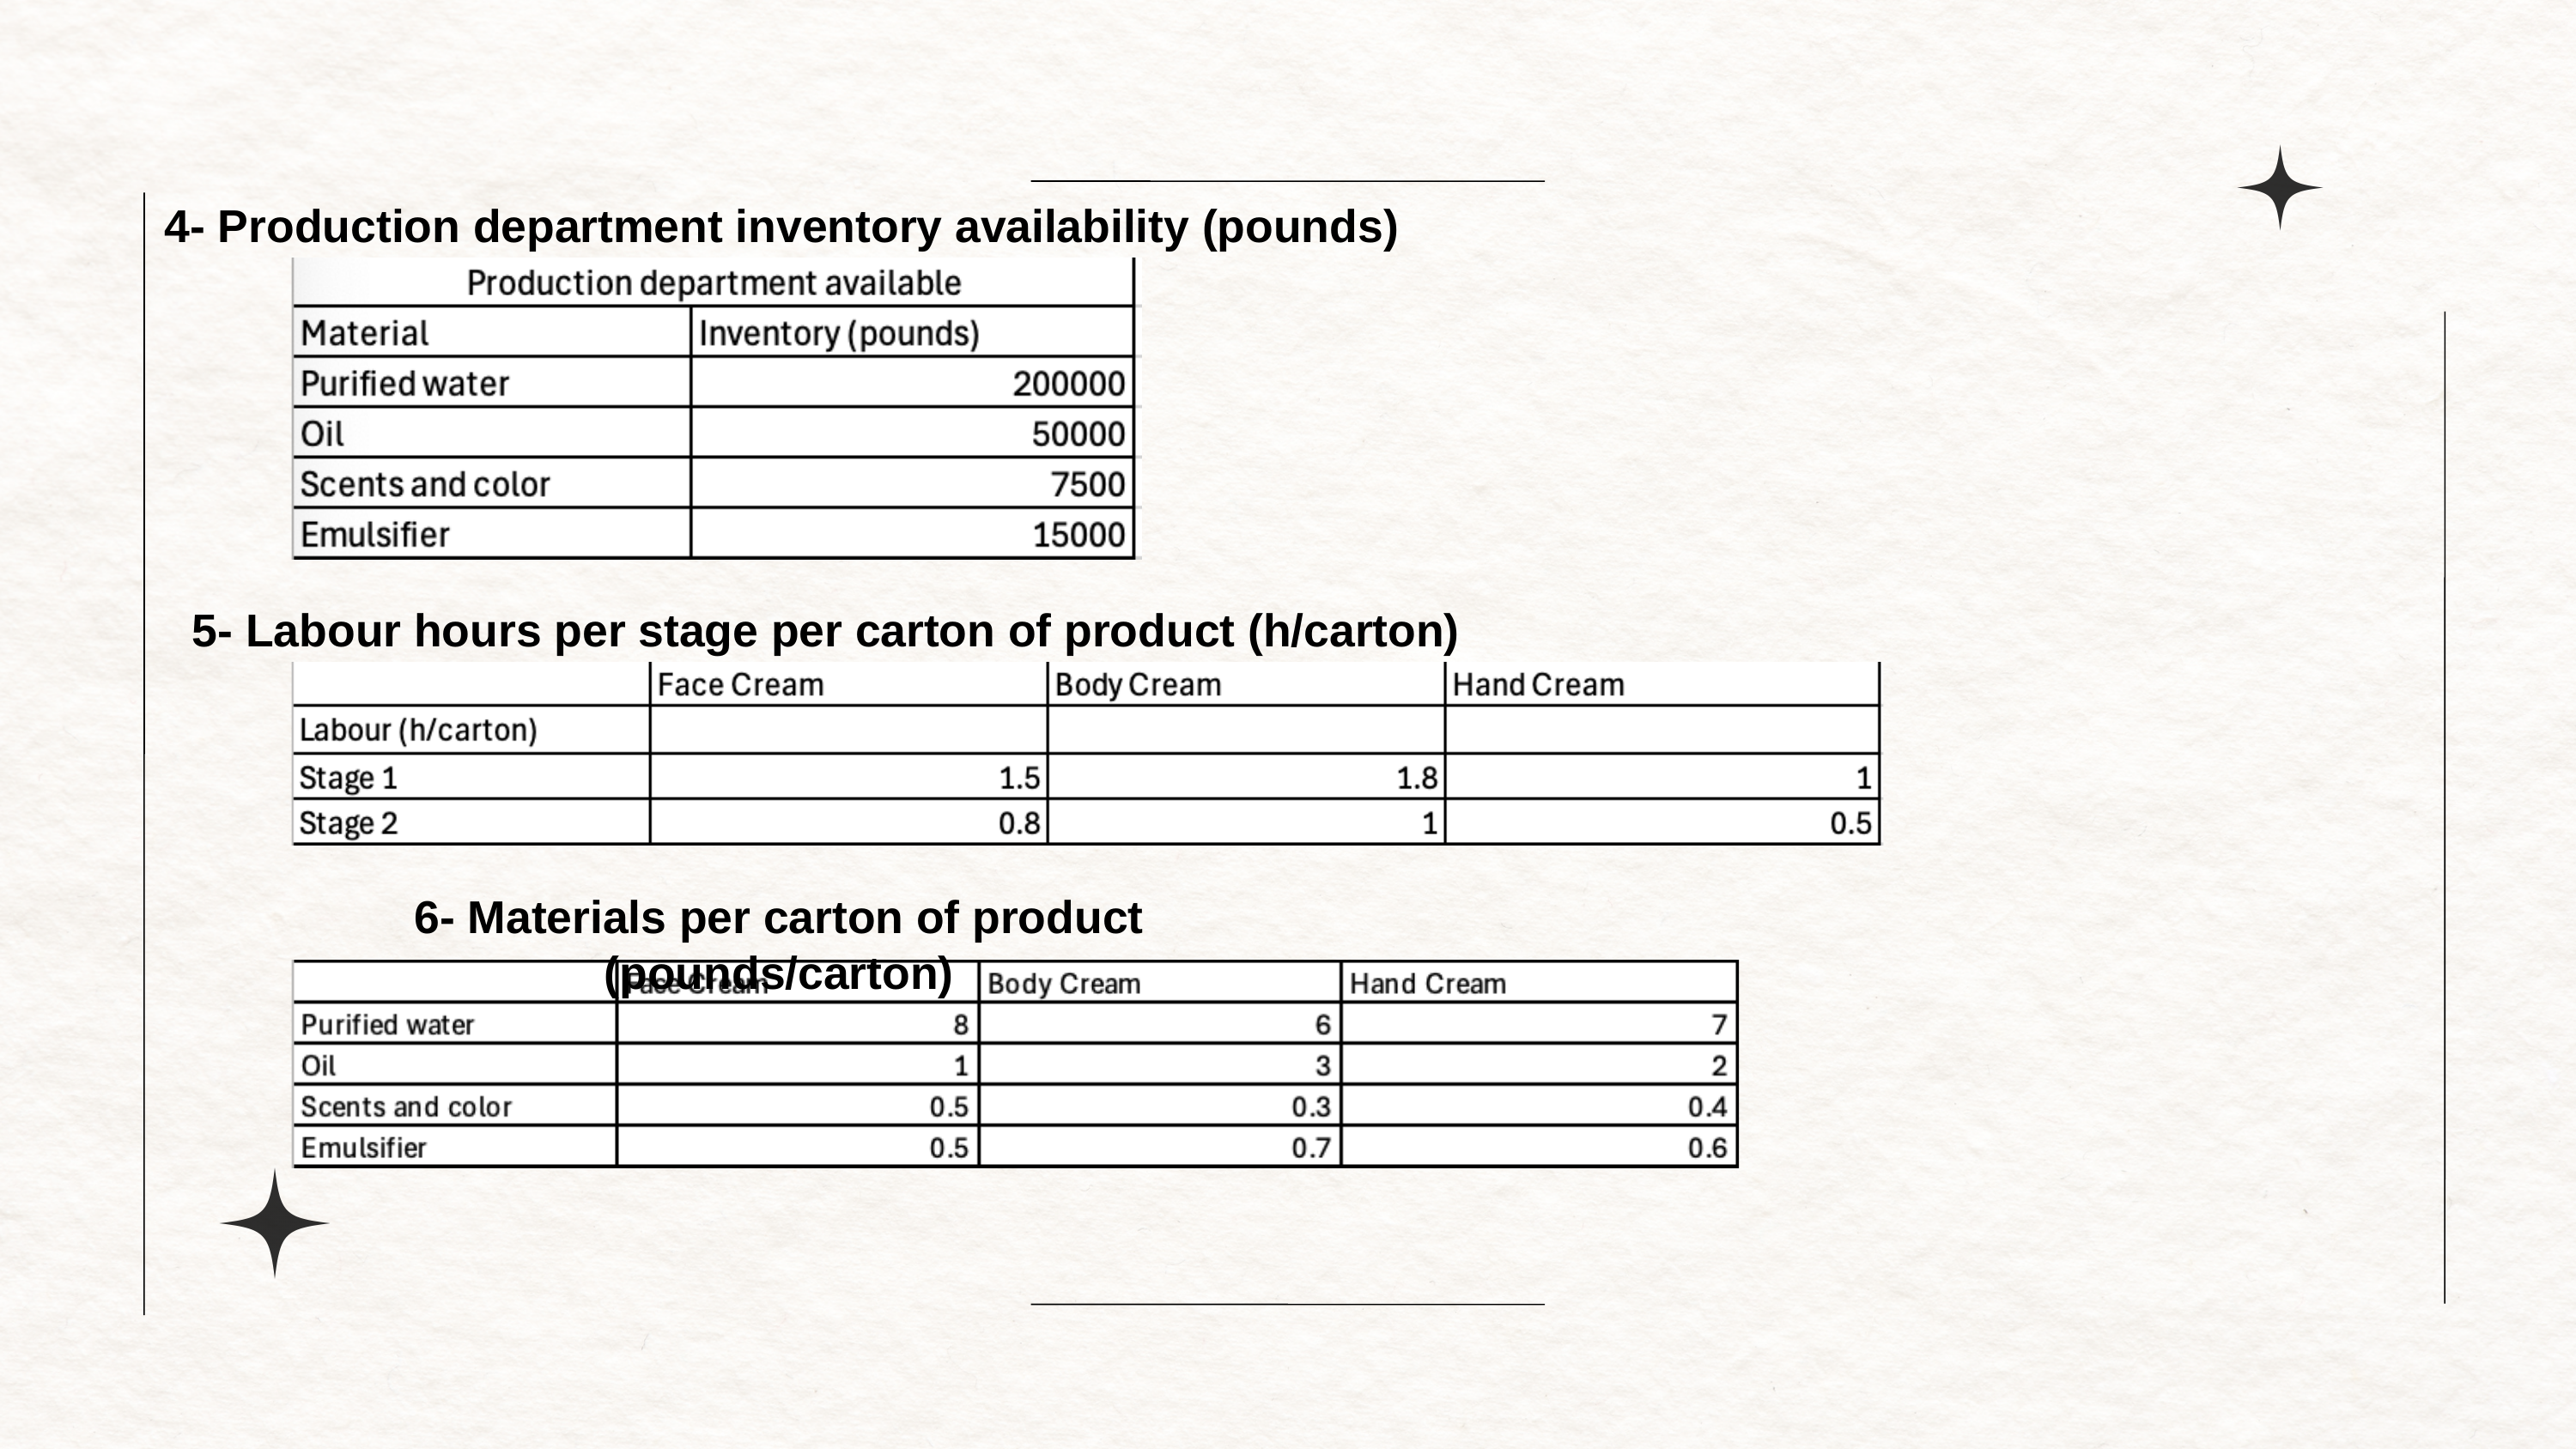

4- Production department inventory availability (pounds)

5- Labour hours per stage per carton of product (h/carton)

6- Materials per carton of product (pounds/carton)